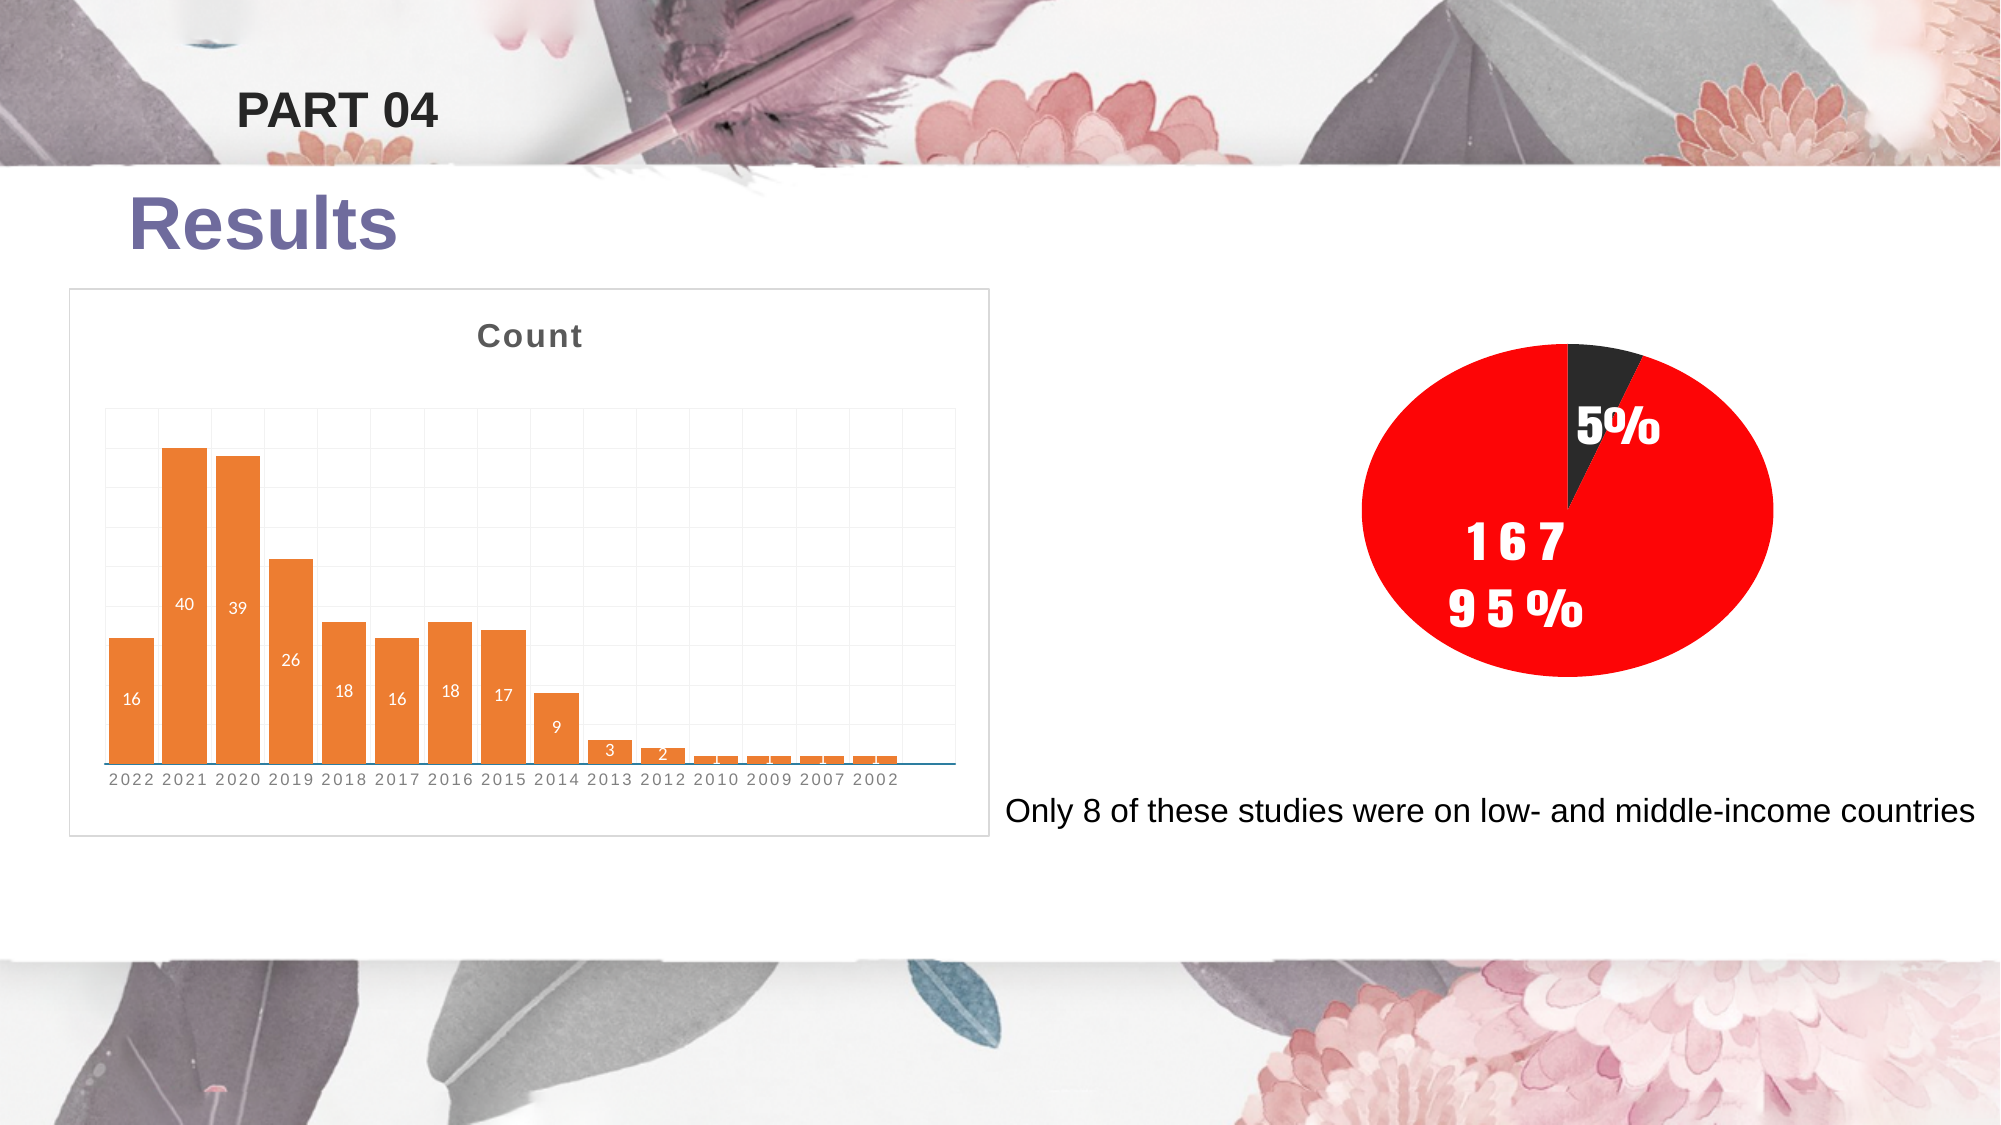

PART 04
Results

### Chart

| Category | Series 1 |
|---|---|
| China | 19.0 |
| Others | 298.0 |

### Chart:

| Category | Count |
|---|---|
| 2022 | 16.0 |
| 2021 | 40.0 |
| 2020 | 39.0 |
| 2019 | 26.0 |
| 2018 | 18.0 |
| 2017 | 16.0 |
| 2016 | 18.0 |
| 2015 | 17.0 |
| 2014 | 9.0 |
| 2013 | 3.0 |
| 2012 | 2.0 |
| 2010 | 1.0 |
| 2009 | 1.0 |
| 2007 | 1.0 |
| 2002 | 1.0 |
|  | None |
Only 8 of these studies were on low- and middle-income countries